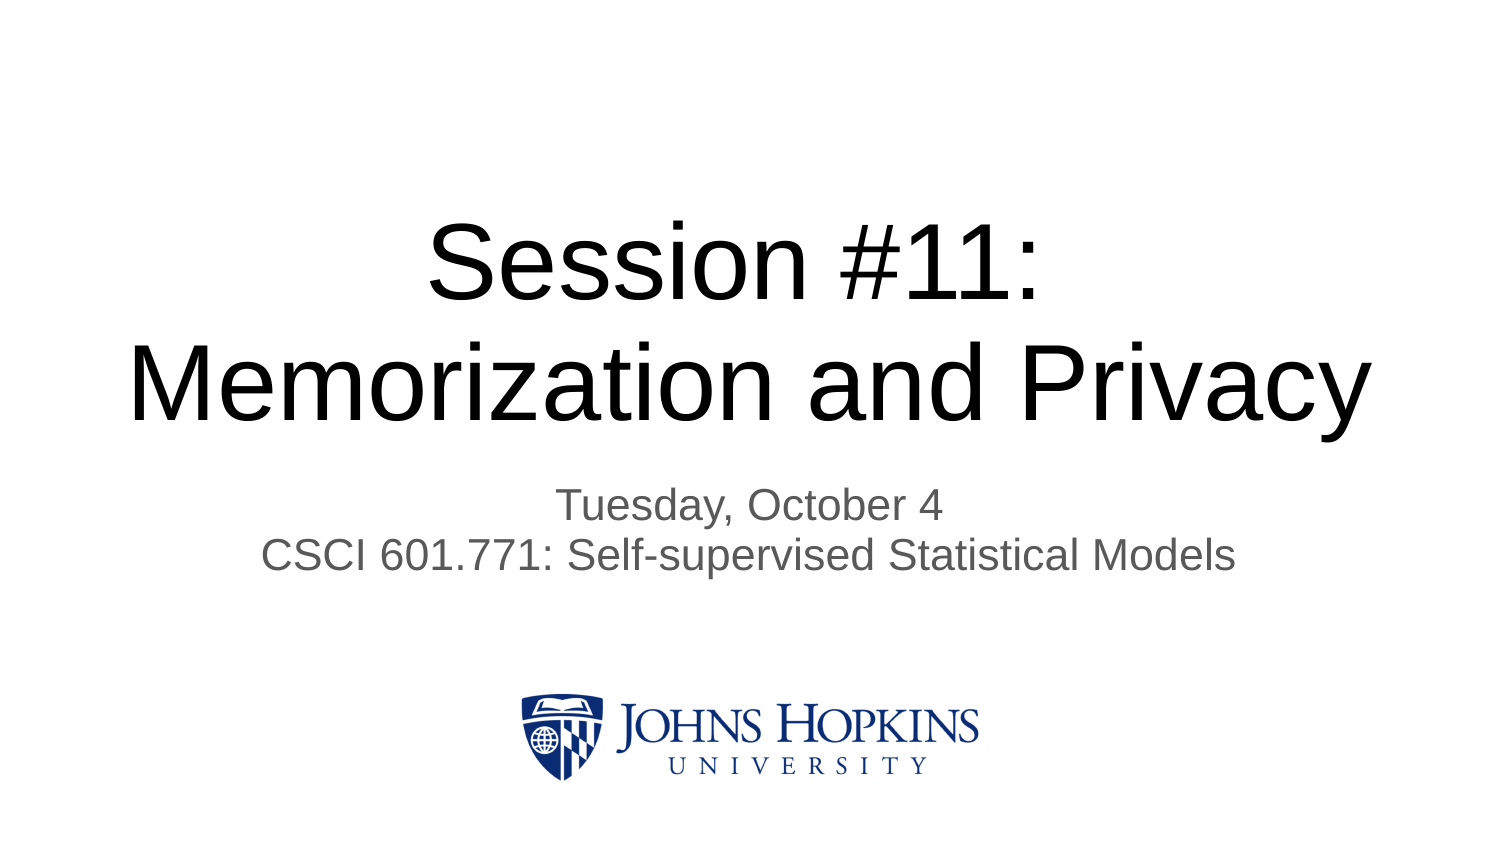

# Session #11: Memorization and Privacy
Tuesday, October 4
CSCI 601.771: Self-supervised Statistical Models